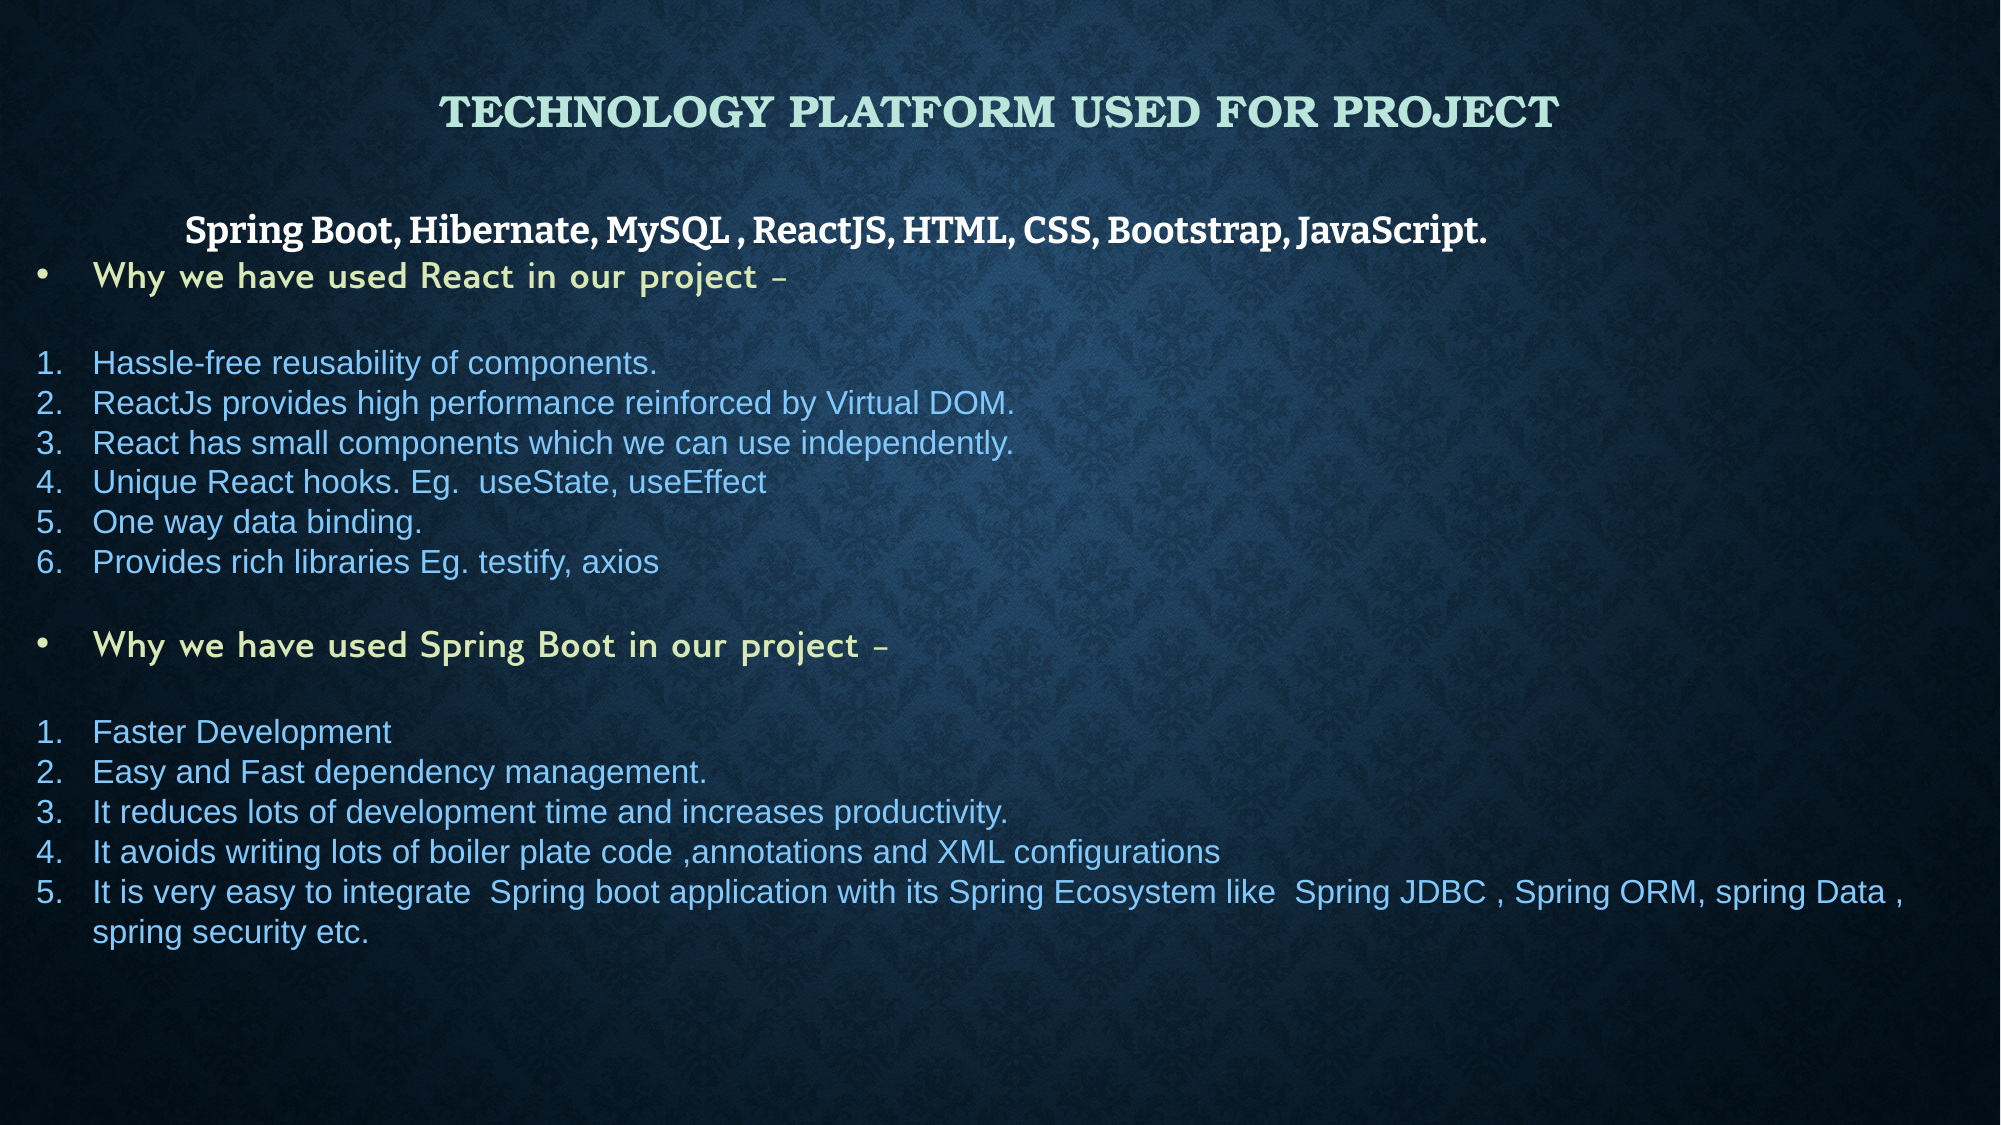

# Technology platform used for project
                      Spring Boot, Hibernate, MySQL , ReactJS, HTML, CSS, Bootstrap, JavaScript.
Why we have used React in our project –

Hassle-free reusability of components.
ReactJs provides high performance reinforced by Virtual DOM.
React has small components which we can use independently.
Unique React hooks. Eg.  useState, useEffect
One way data binding.
Provides rich libraries Eg. testify, axios

Why we have used Spring Boot in our project –

Faster Development
Easy and Fast dependency management.
It reduces lots of development time and increases productivity.
It avoids writing lots of boiler plate code ,annotations and XML configurations
It is very easy to integrate  Spring boot application with its Spring Ecosystem like  Spring JDBC , Spring ORM, spring Data , spring security etc.